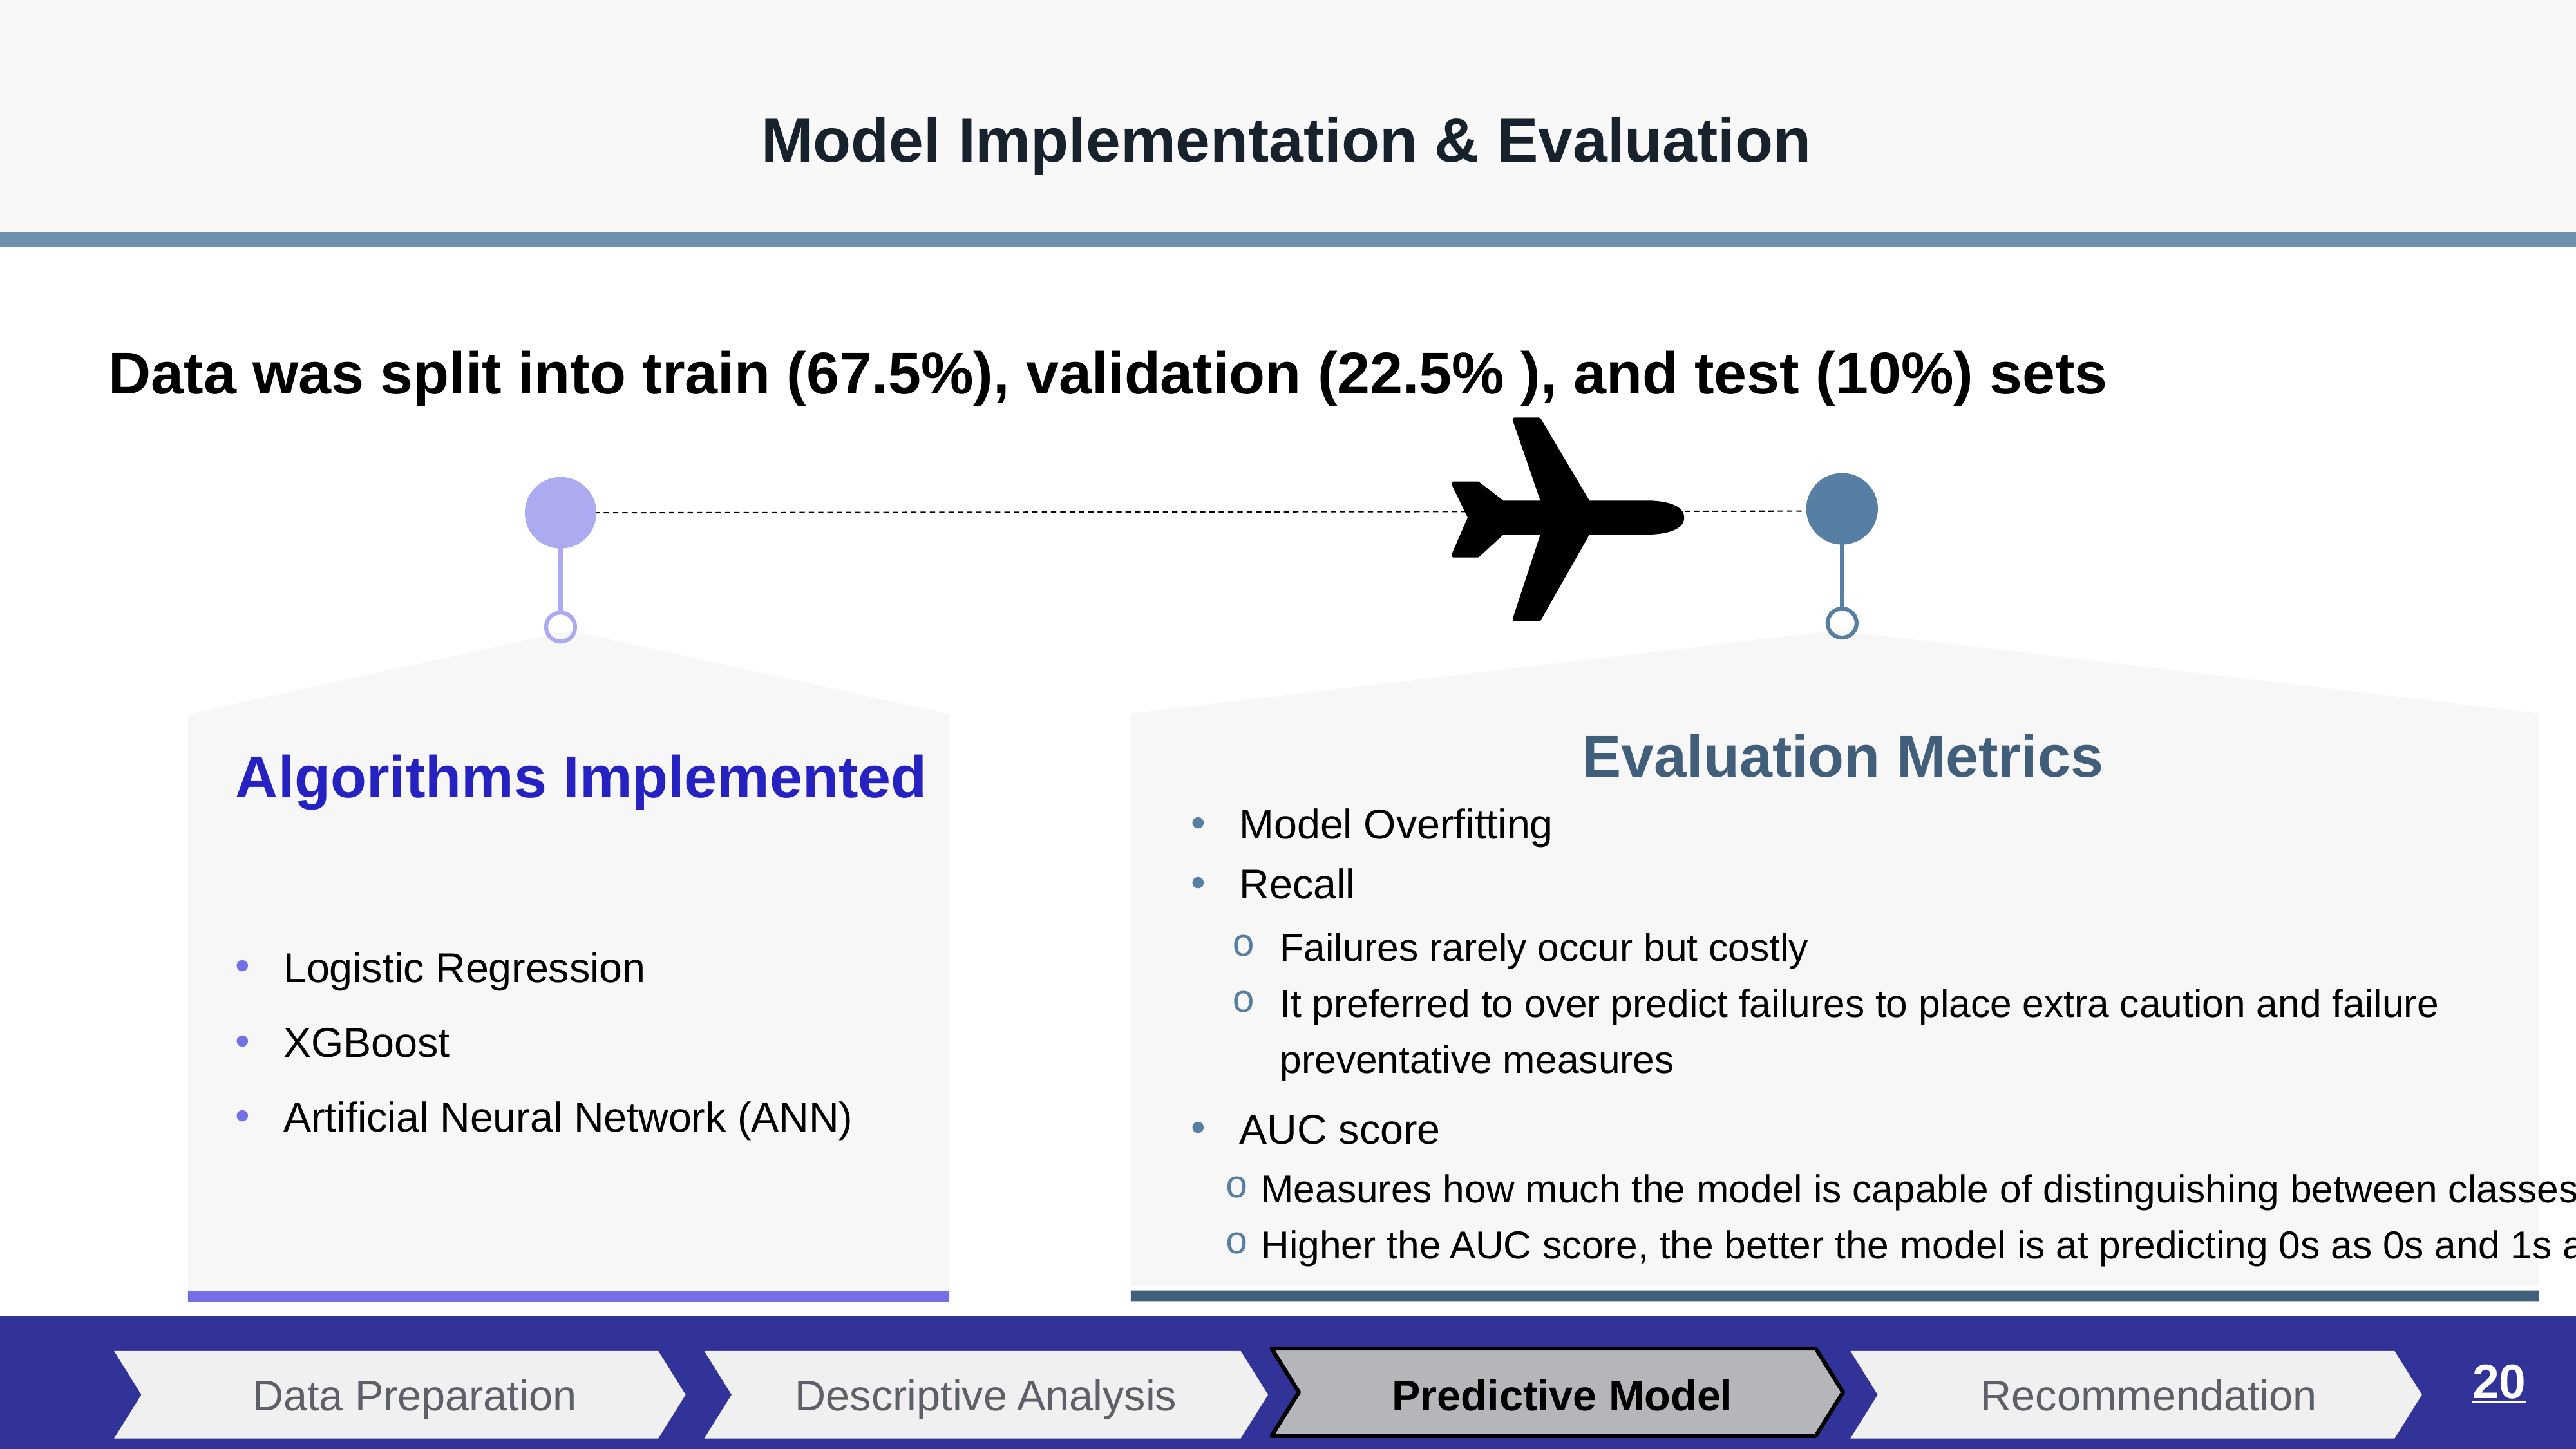

Model Implementation & Evaluation

Data was split into train (67.5%), validation (22.5% ), and test (10%) sets

Evaluation Metrics
Algorithms Implemented
Model Overfitting
Recall

AUC score
Failures rarely occur but costly
It preferred to over predict failures to place extra caution and failure preventative measures
Logistic Regression
XGBoost
Artificial Neural Network (ANN)
Measures how much the model is capable of distinguishing between classes
Higher the AUC score, the better the model is at predicting 0s as 0s and 1s as 1s

Data Preparation
Predictive Model
Descriptive Analysis
Recommendation
20